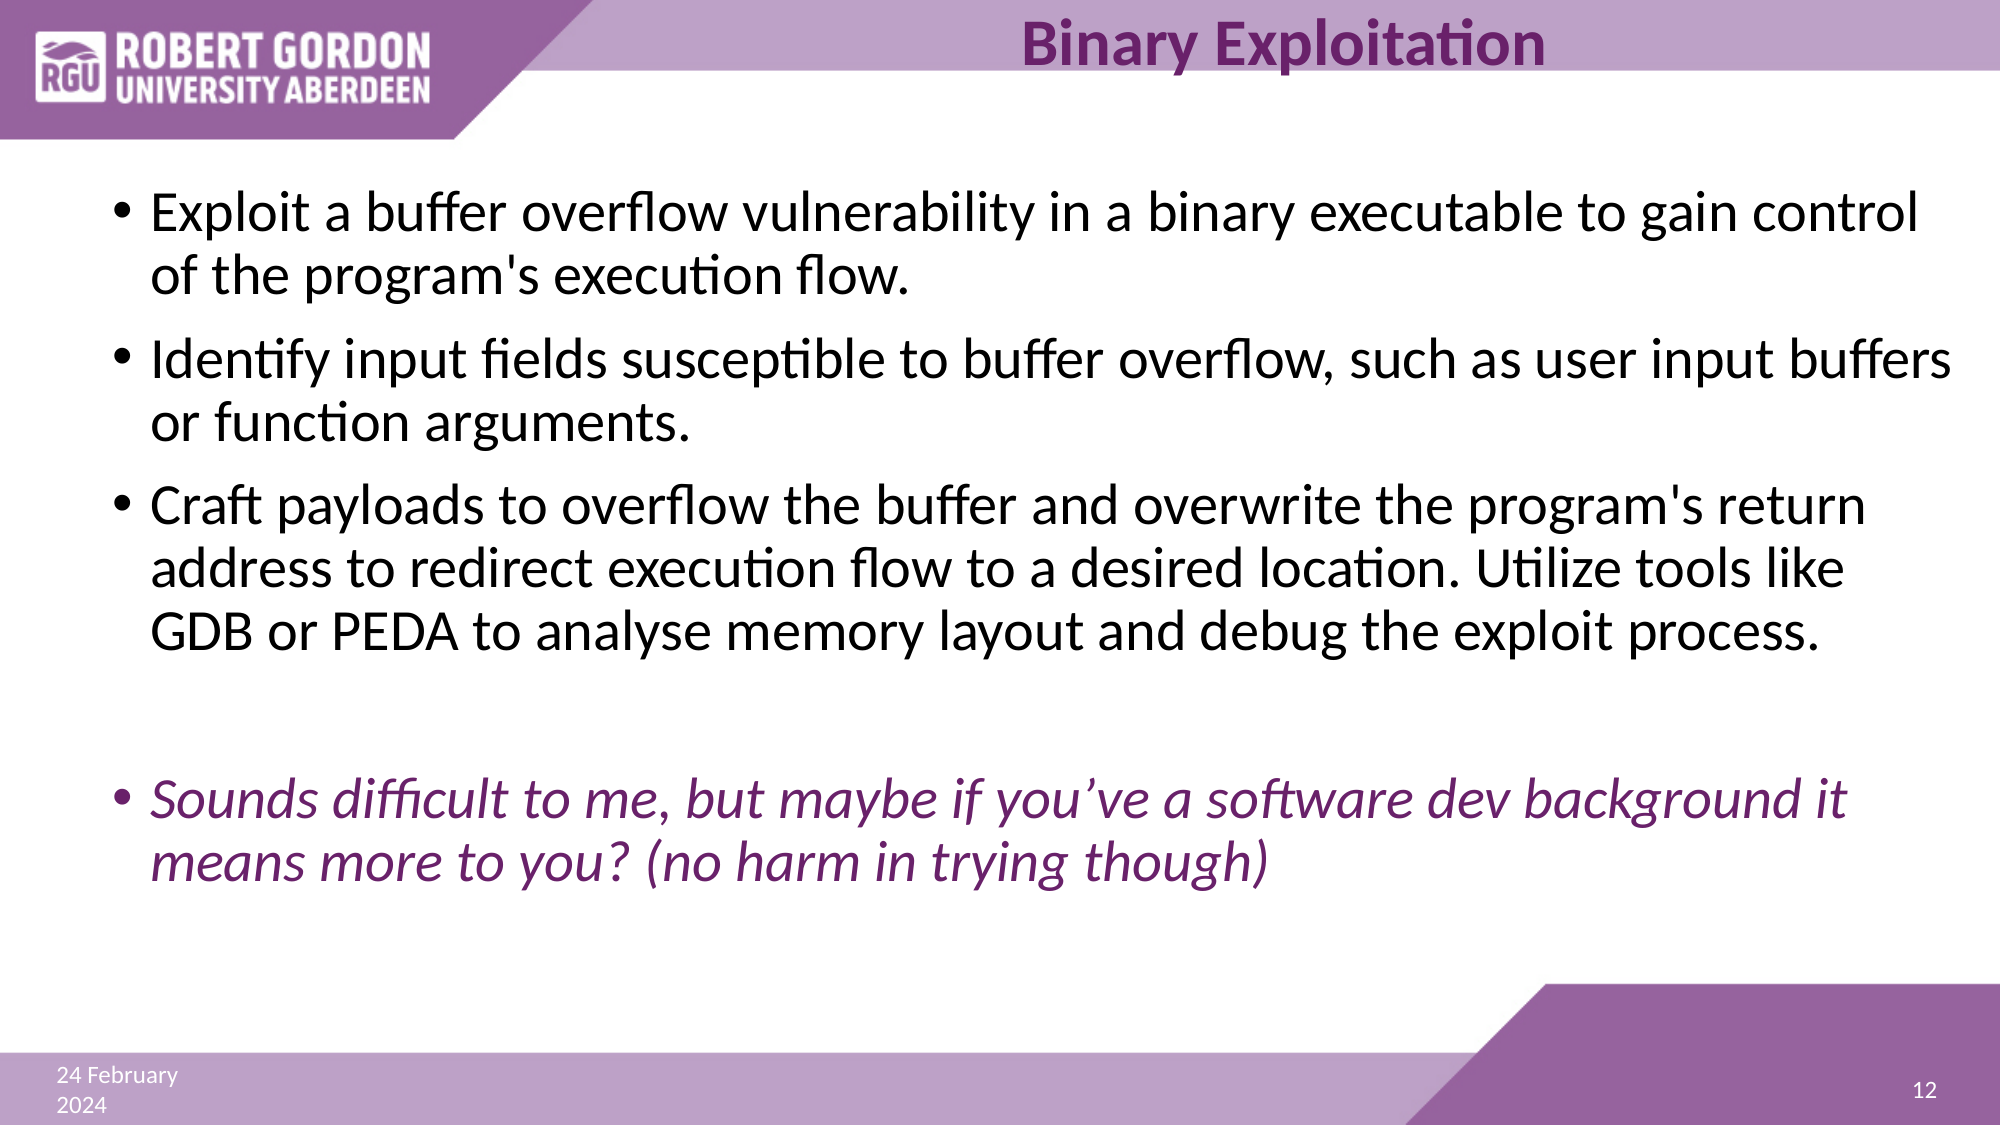

# Binary Exploitation
Exploit a buffer overflow vulnerability in a binary executable to gain control of the program's execution flow.
Identify input fields susceptible to buffer overflow, such as user input buffers or function arguments.
Craft payloads to overflow the buffer and overwrite the program's return address to redirect execution flow to a desired location. Utilize tools like GDB or PEDA to analyse memory layout and debug the exploit process.

Sounds difficult to me, but maybe if you’ve a software dev background it means more to you? (no harm in trying though)
12
24 February 2024